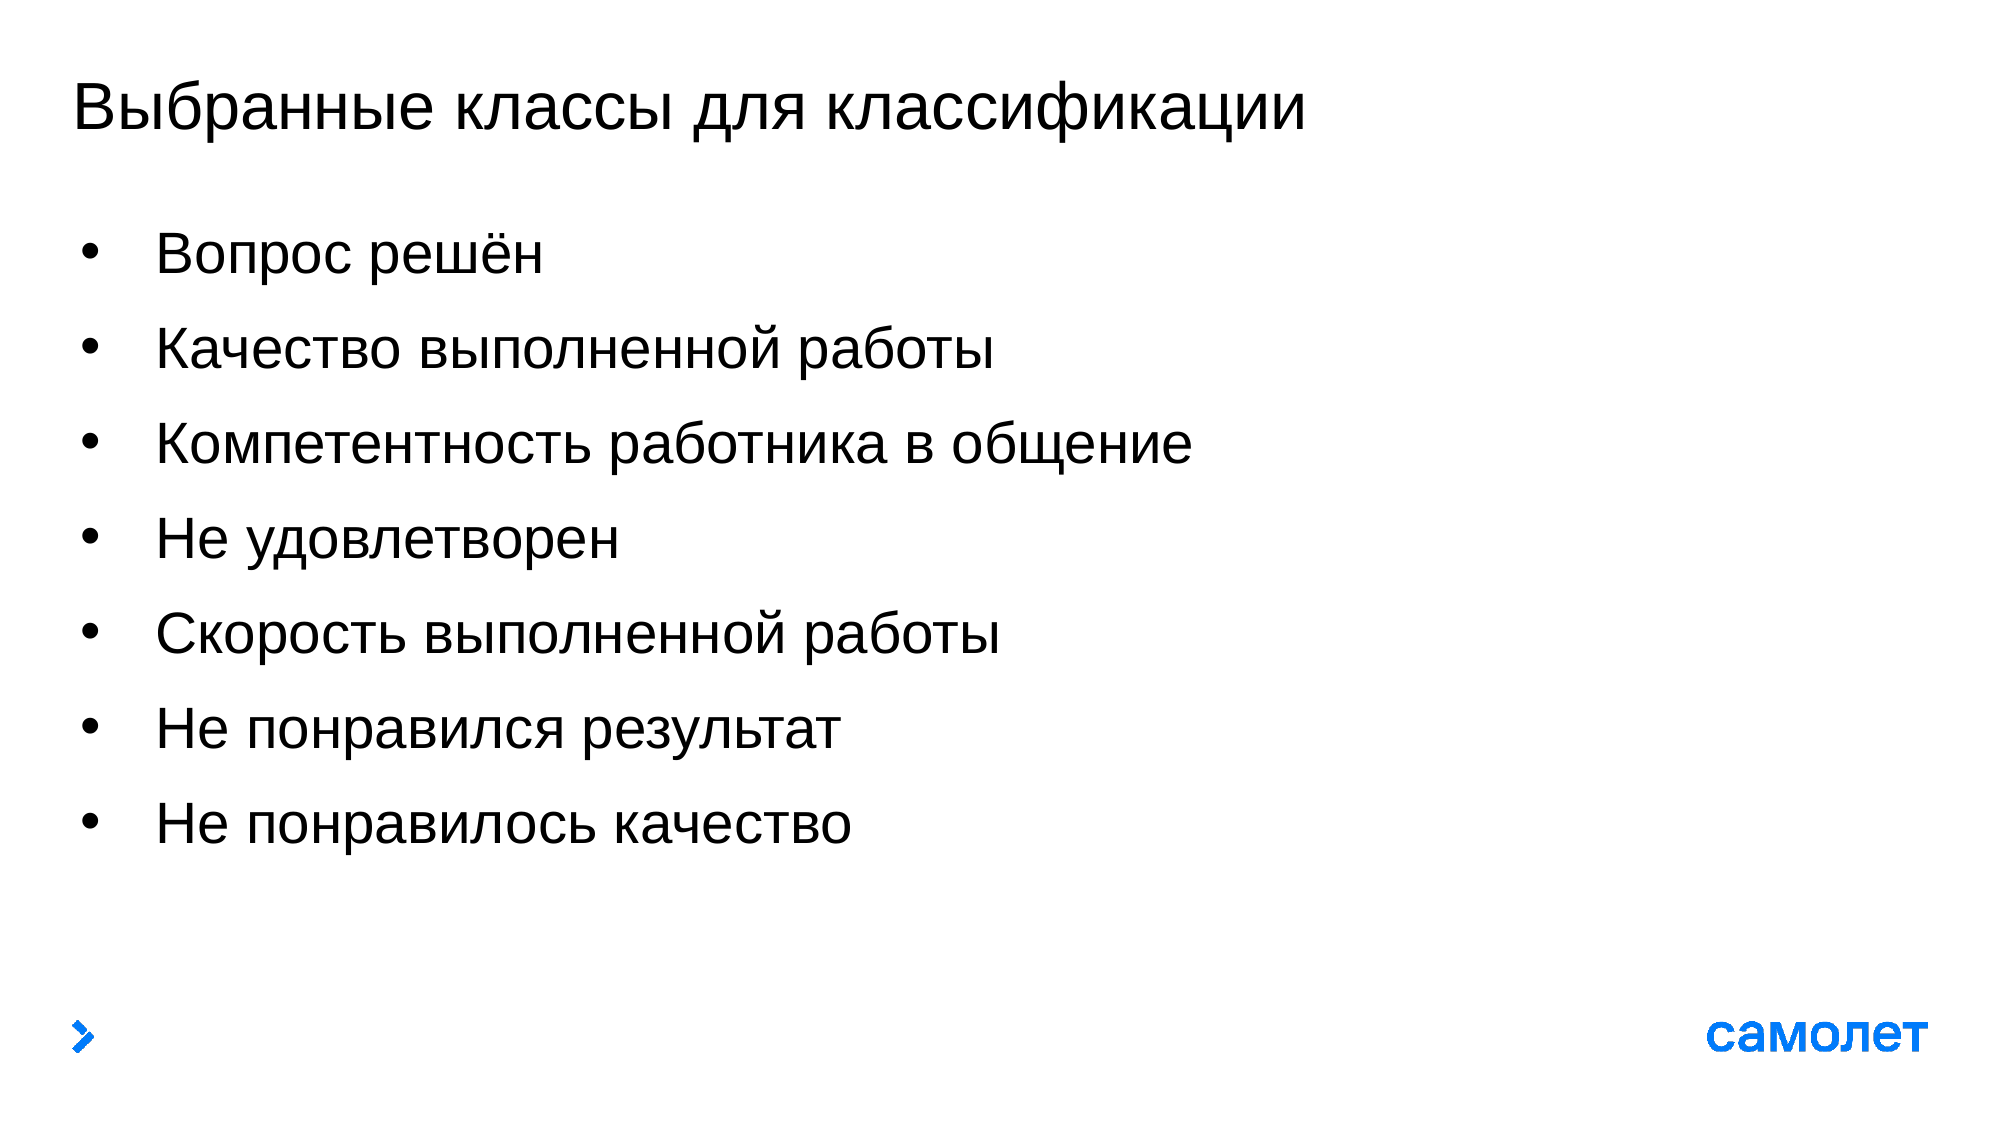

# Выбранные классы для классификации
Вопрос решён
Качество выполненной работы
Компетентность работника в общение
Не удовлетворен
Скорость выполненной работы
Не понравился результат
Не понравилось качество